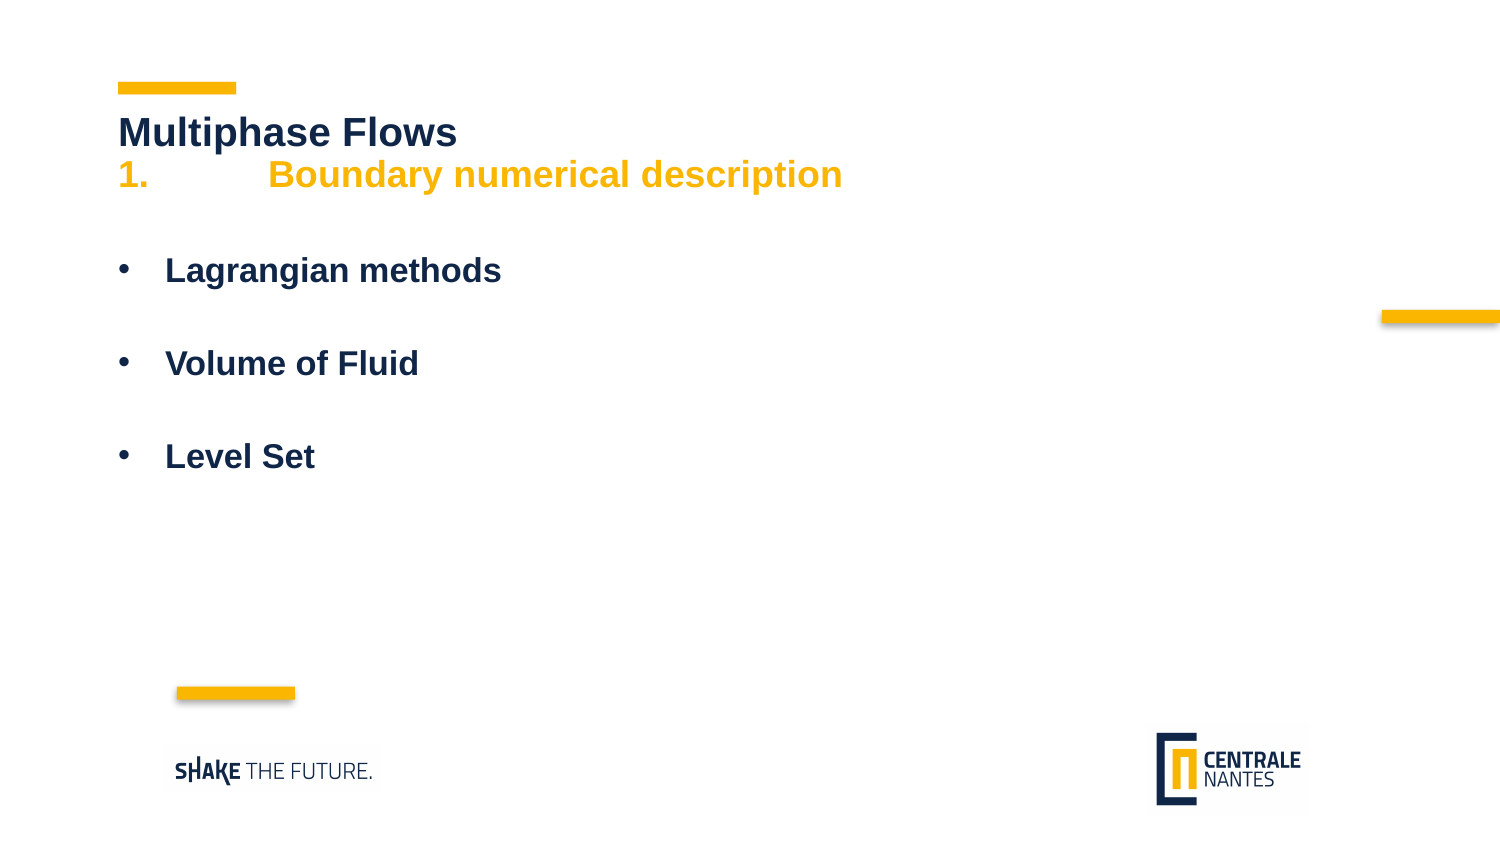

Multiphase Flows
1.	Boundary numerical description

Lagrangian methods

Volume of Fluid

Level Set